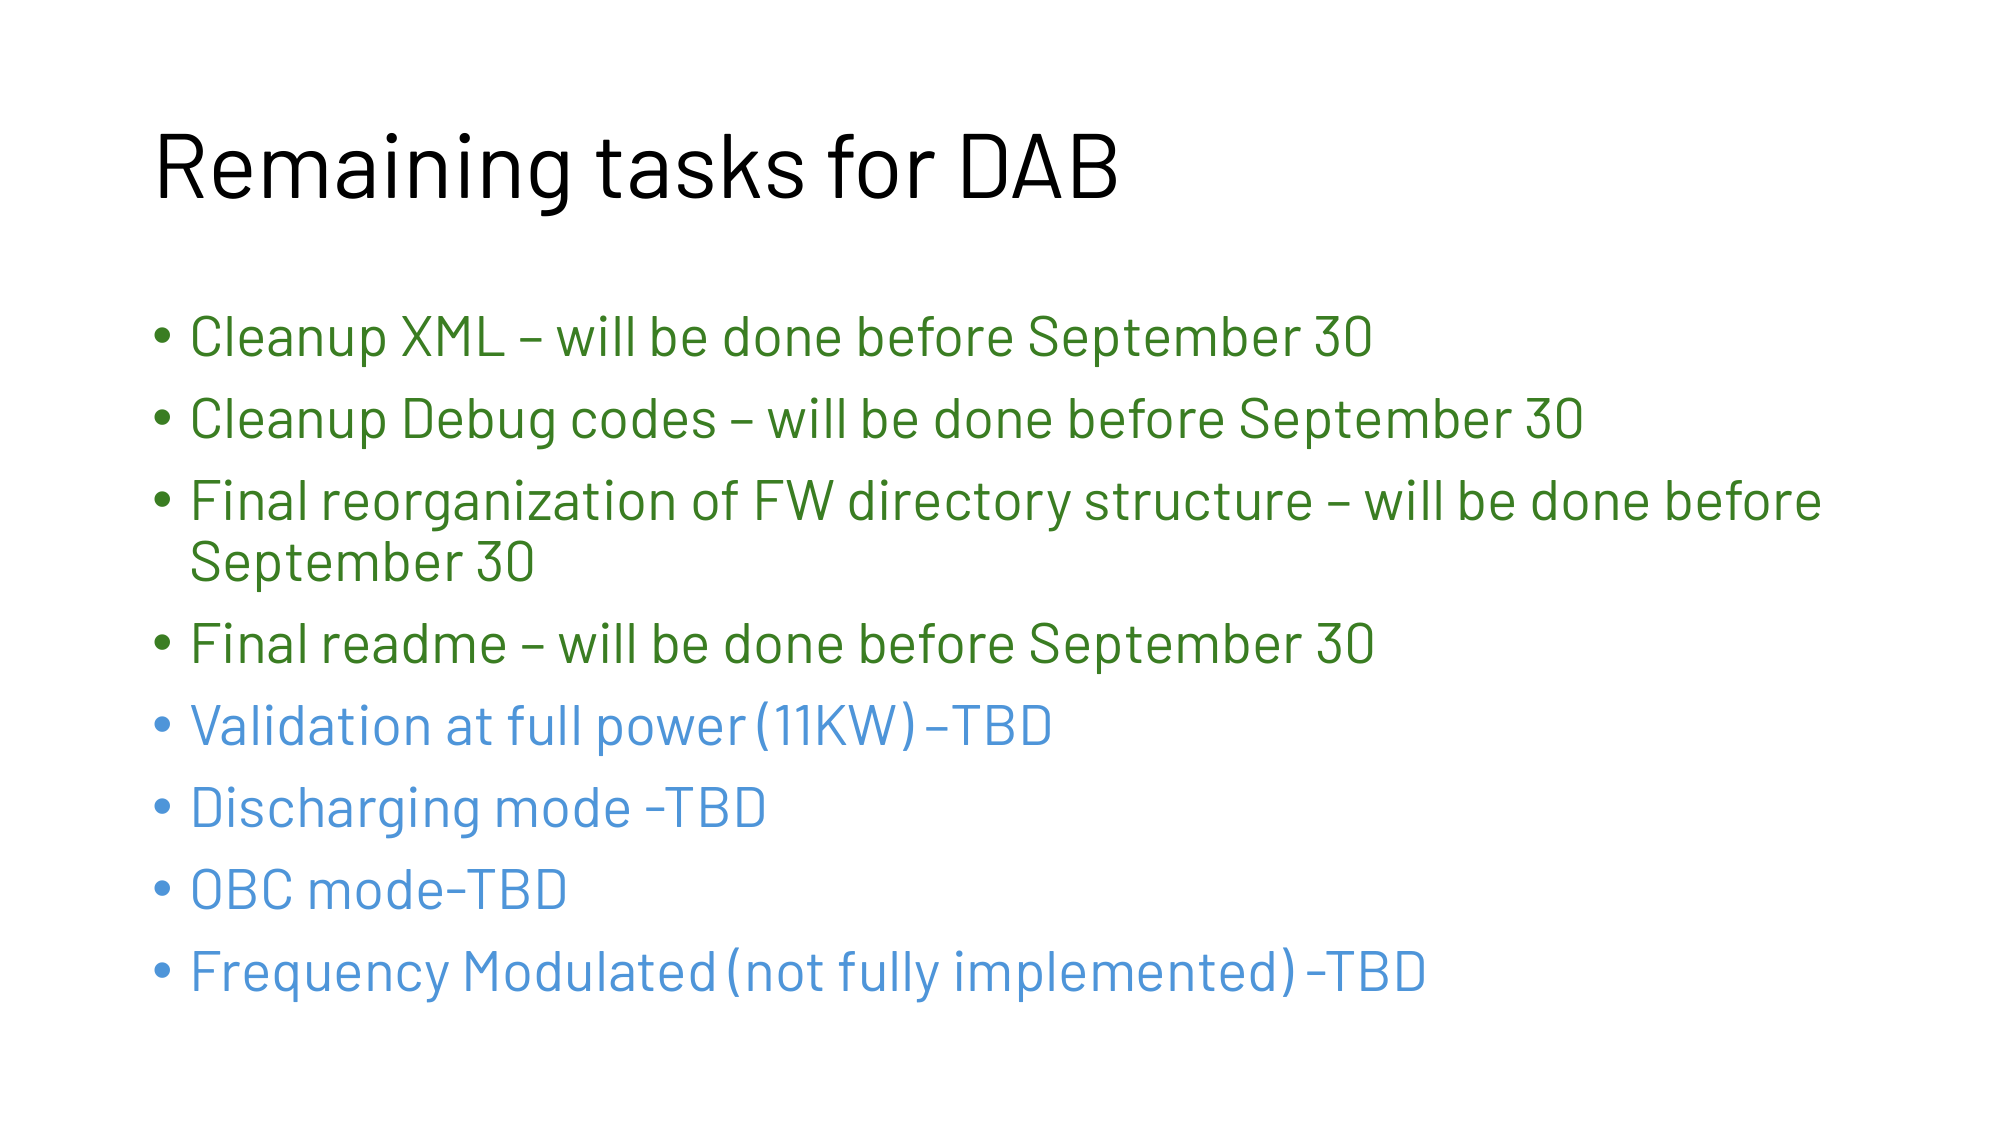

# Remaining tasks for DAB
Cleanup XML – will be done before September 30
Cleanup Debug codes – will be done before September 30
Final reorganization of FW directory structure – will be done before September 30
Final readme – will be done before September 30
Validation at full power (11KW) –TBD
Discharging mode -TBD
OBC mode-TBD
Frequency Modulated (not fully implemented) -TBD